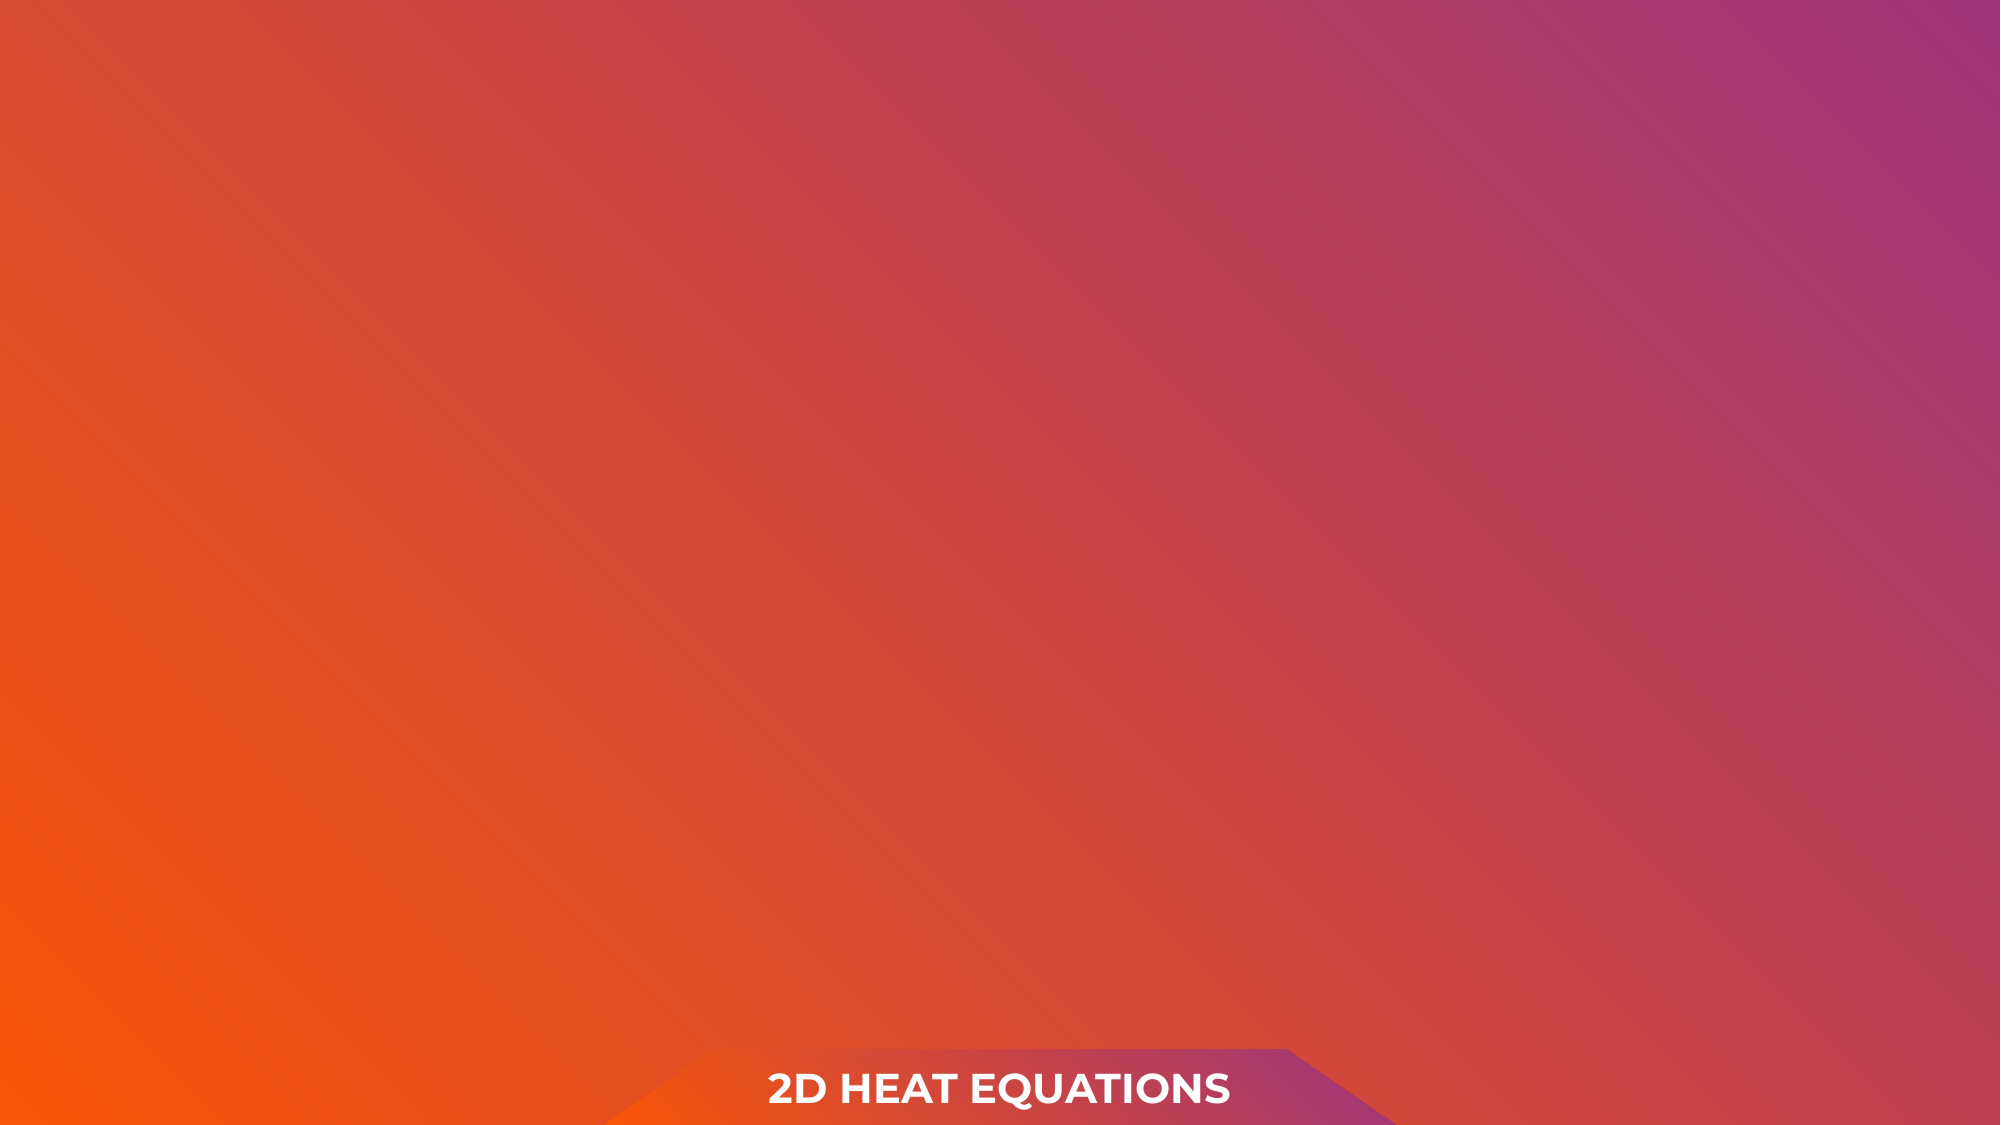

1.

GIỚI THIỆU BÀI TOÁN
HEAT EQUATIONS
2D HEAT EQUATIONS